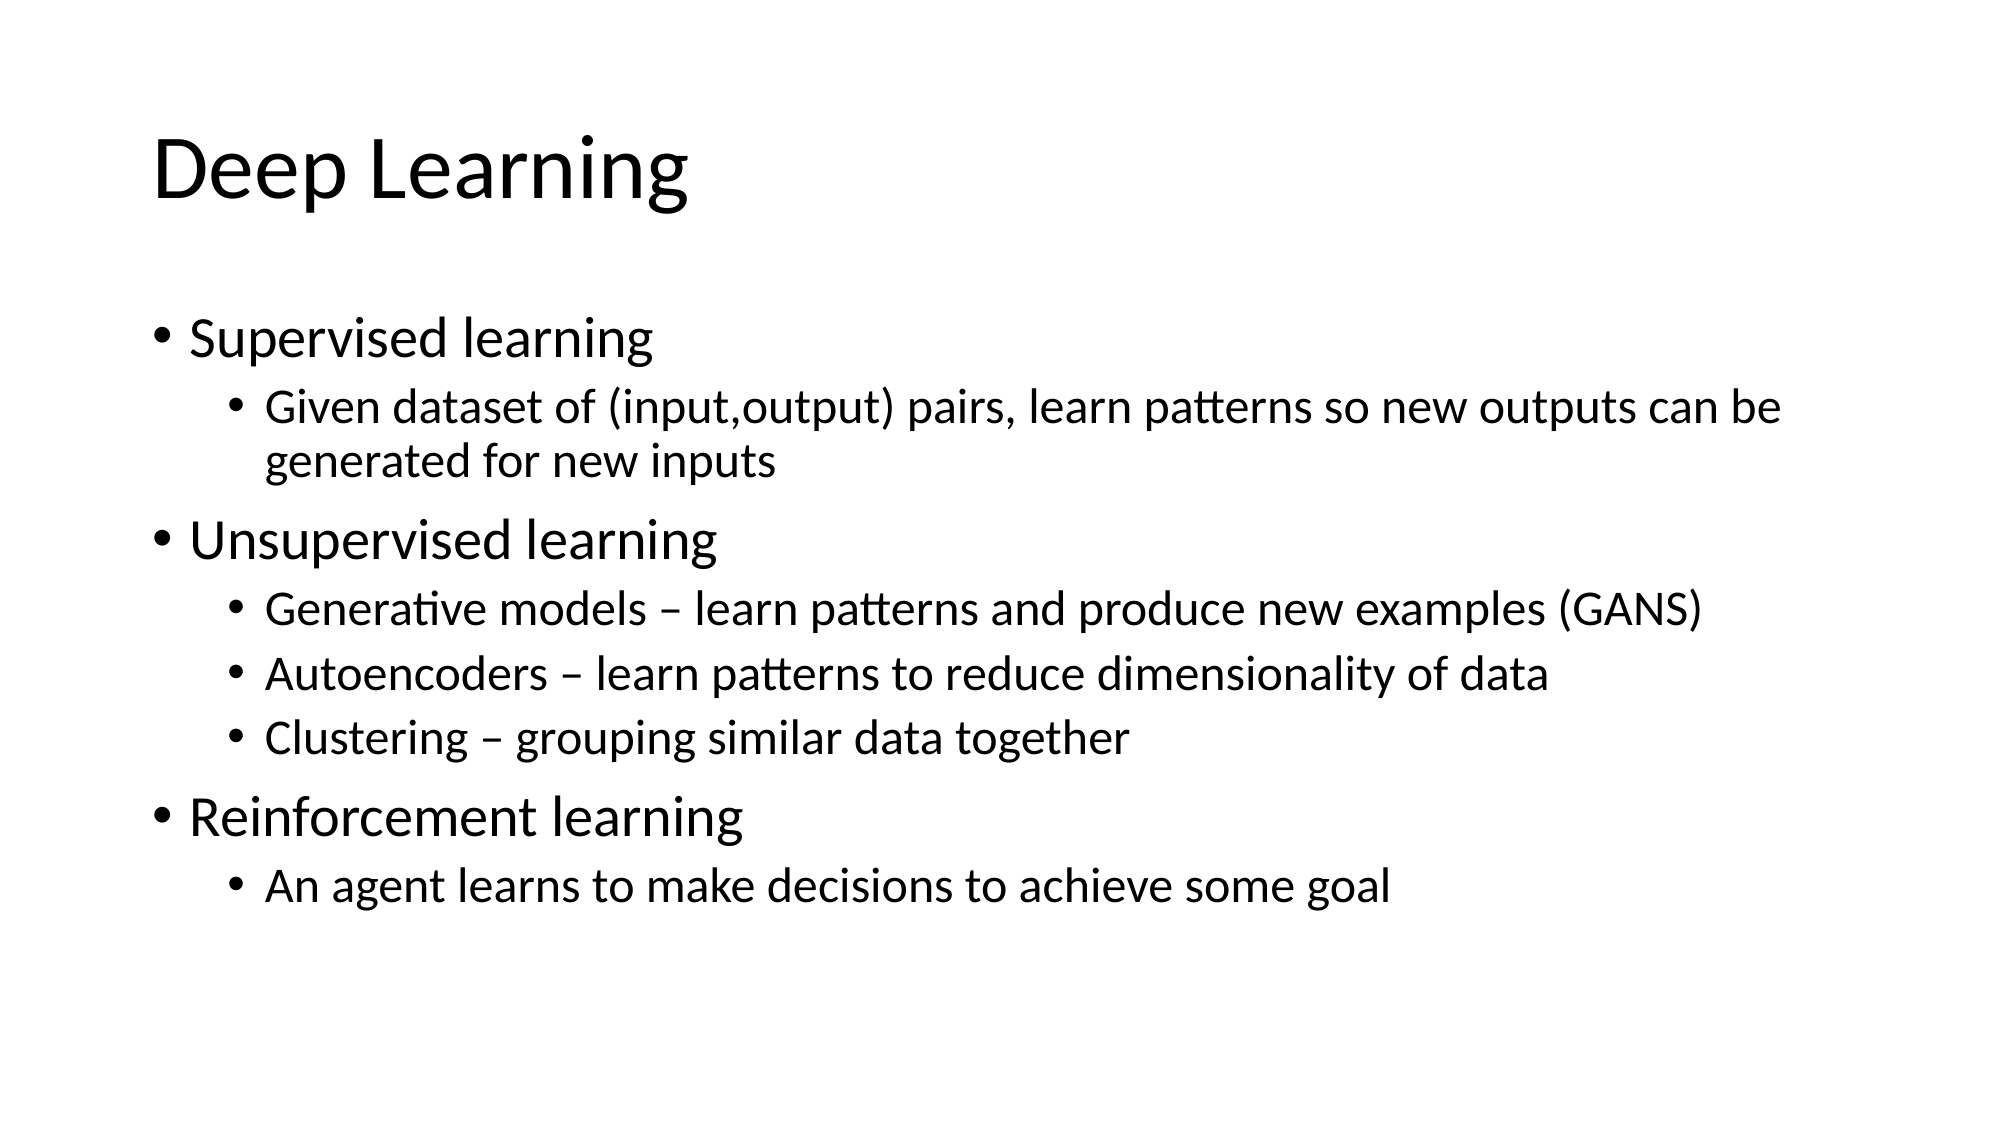

# Deep Learning
Supervised learning
Given dataset of (input,output) pairs, learn patterns so new outputs can be generated for new inputs
Unsupervised learning
Generative models – learn patterns and produce new examples (GANS)
Autoencoders – learn patterns to reduce dimensionality of data
Clustering – grouping similar data together
Reinforcement learning
An agent learns to make decisions to achieve some goal